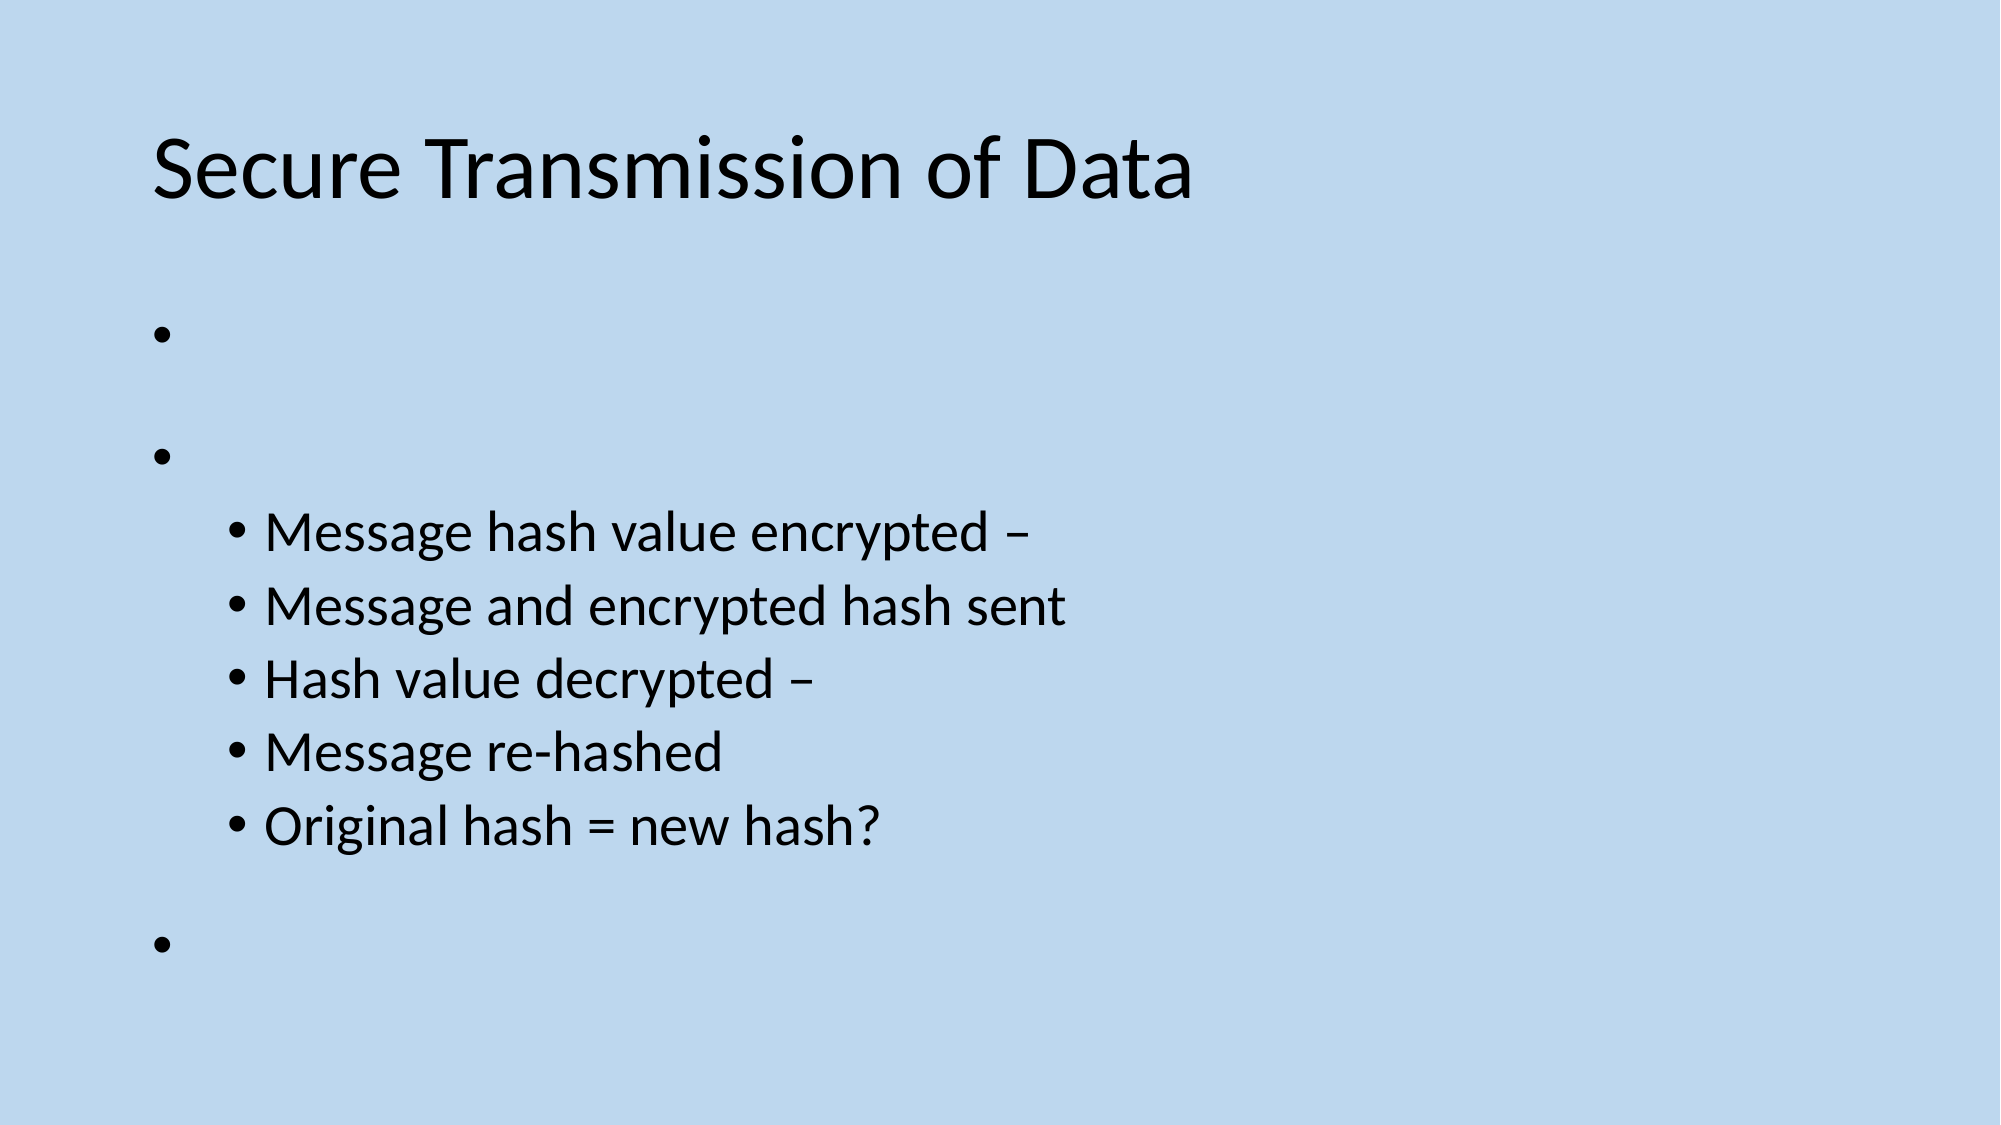

# Secure Transmission of Data

Message hash value encrypted –
Message and encrypted hash sent
Hash value decrypted –
Message re-hashed
Original hash = new hash?